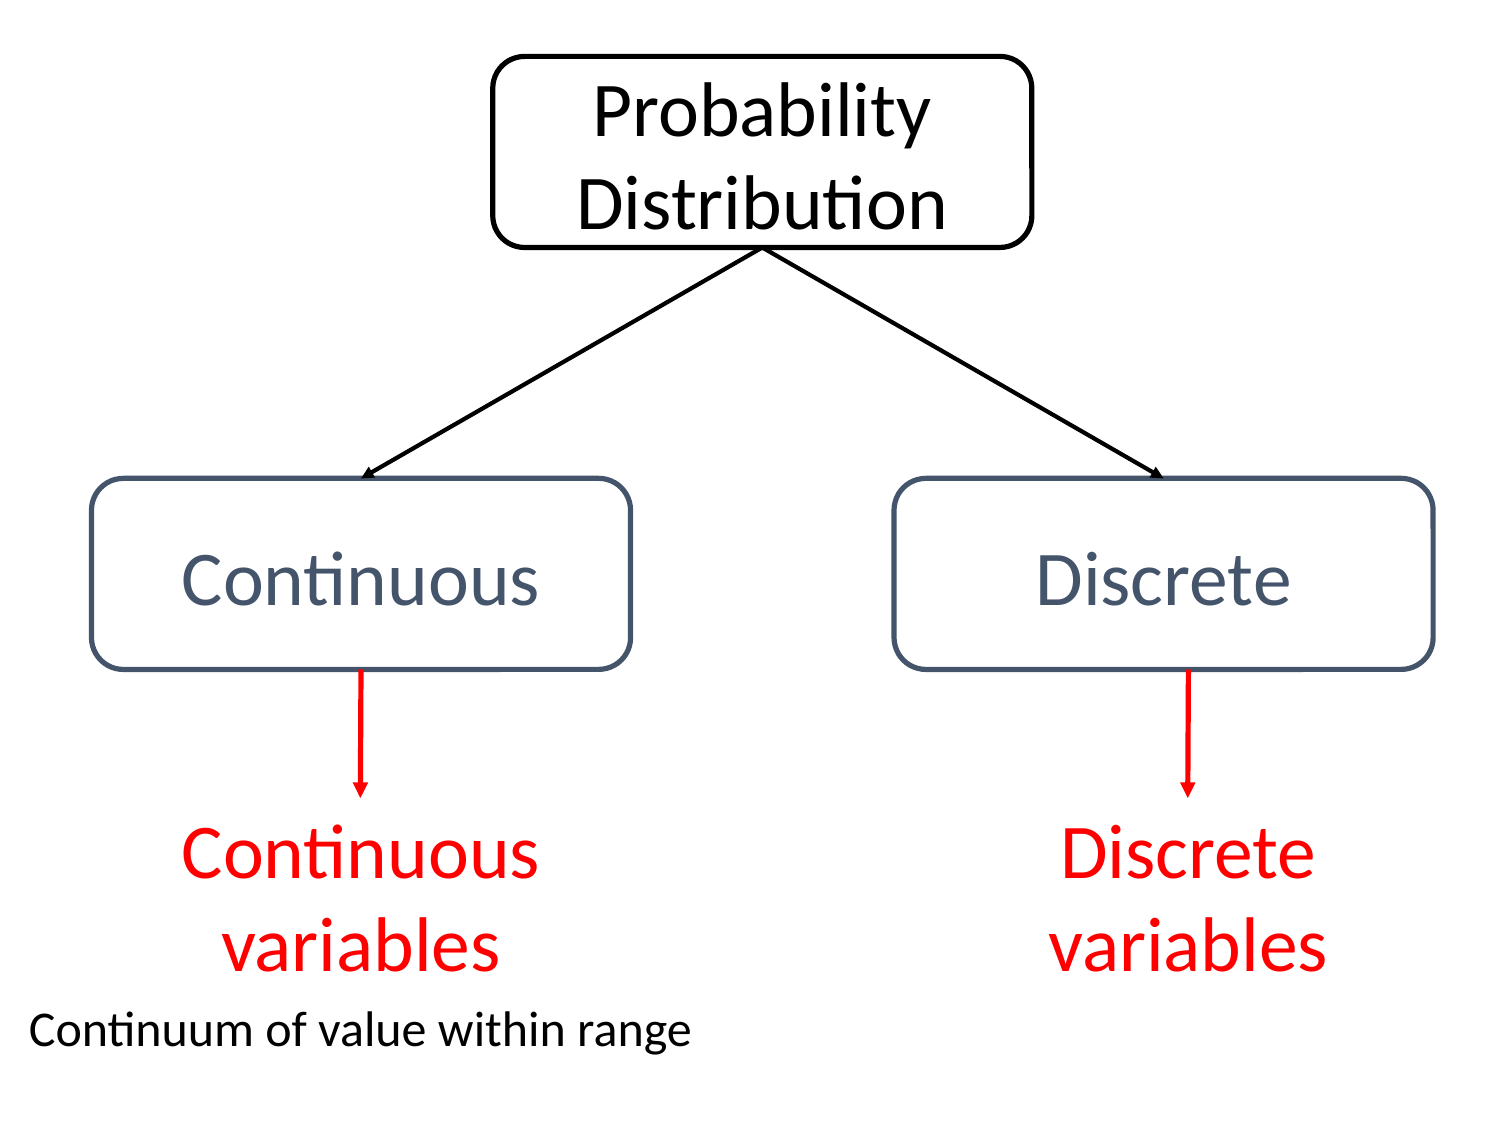

Probability Distribution
Continuous
Discrete
Continuous variables
Discrete variables
Continuum of value within range